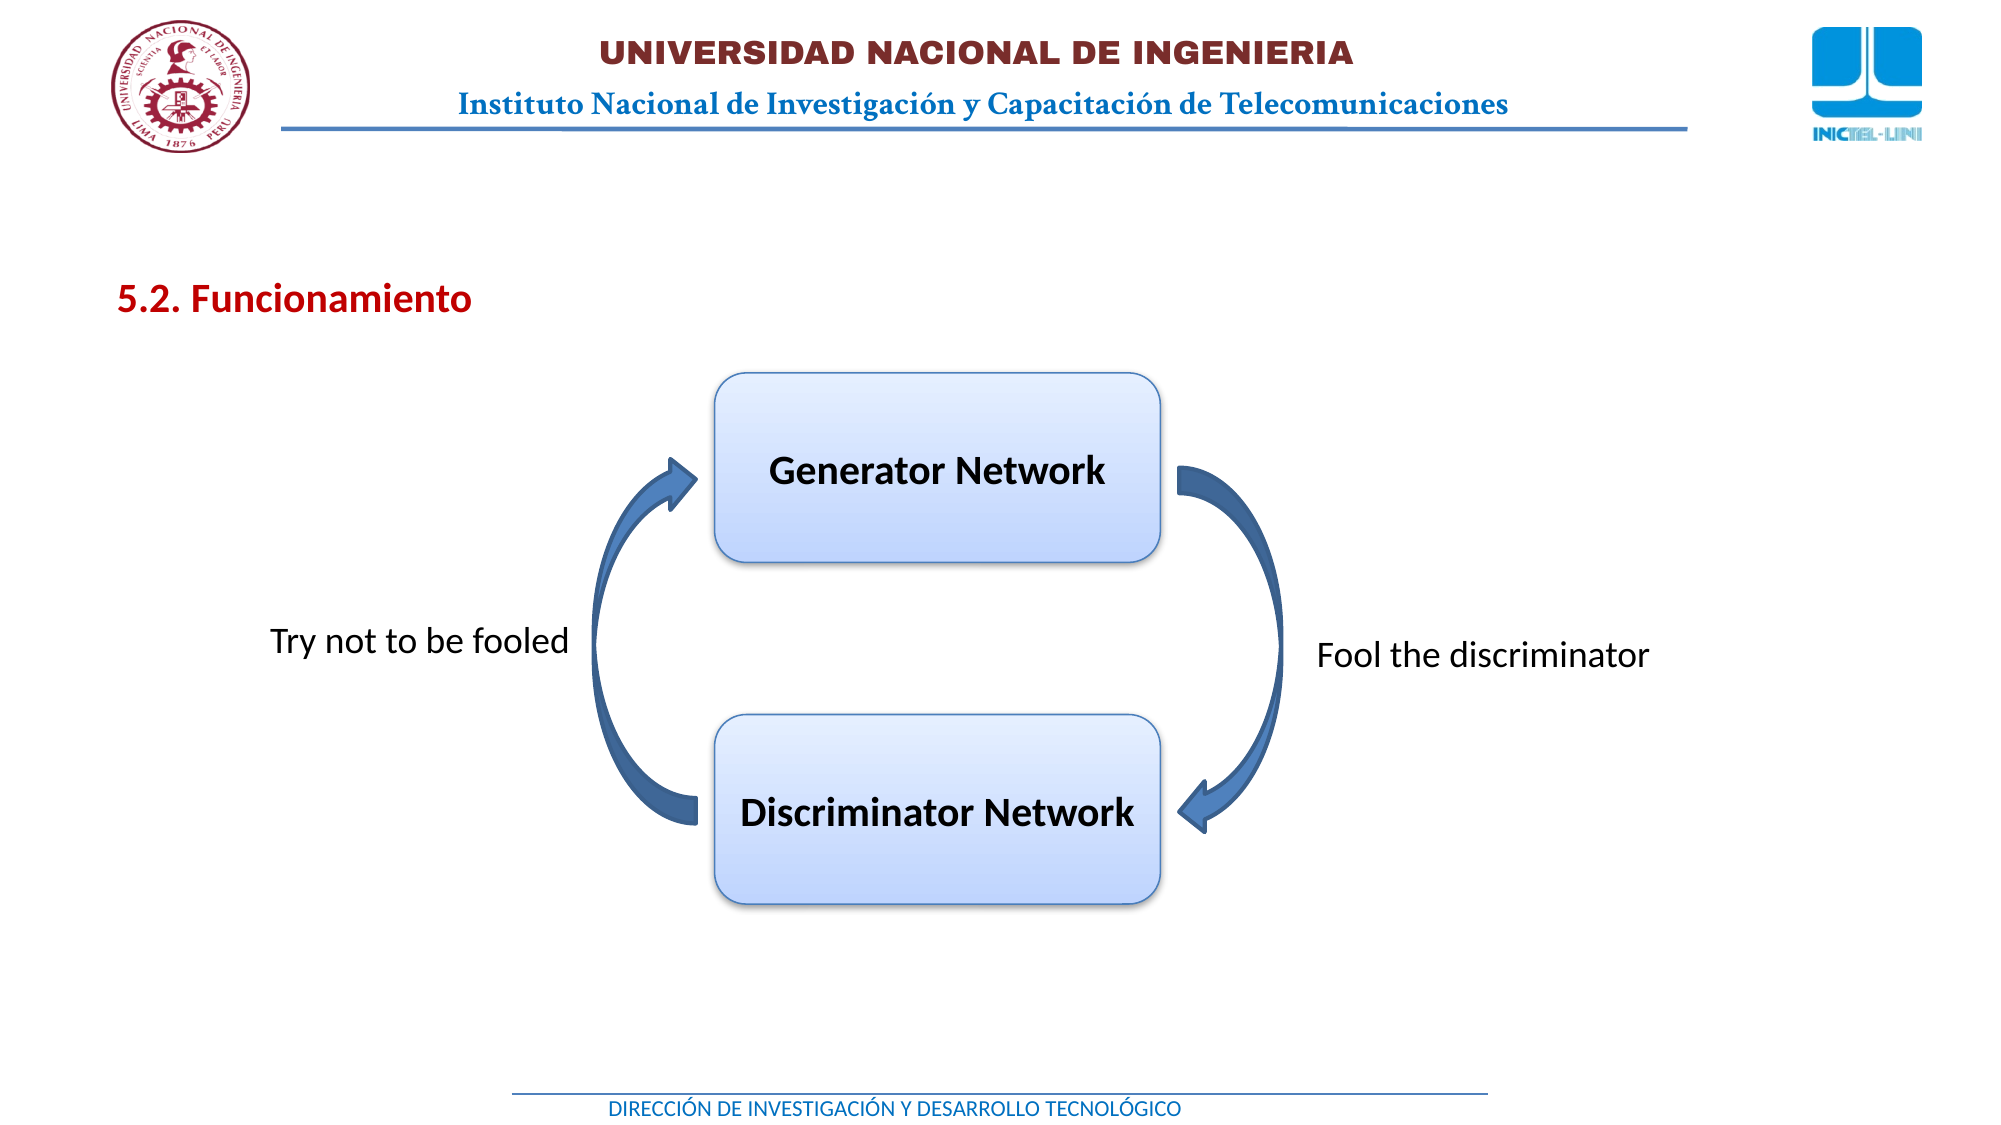

5.2. Funcionamiento
Generator Network

Try not to be fooled
Fool the discriminator
Discriminator Network